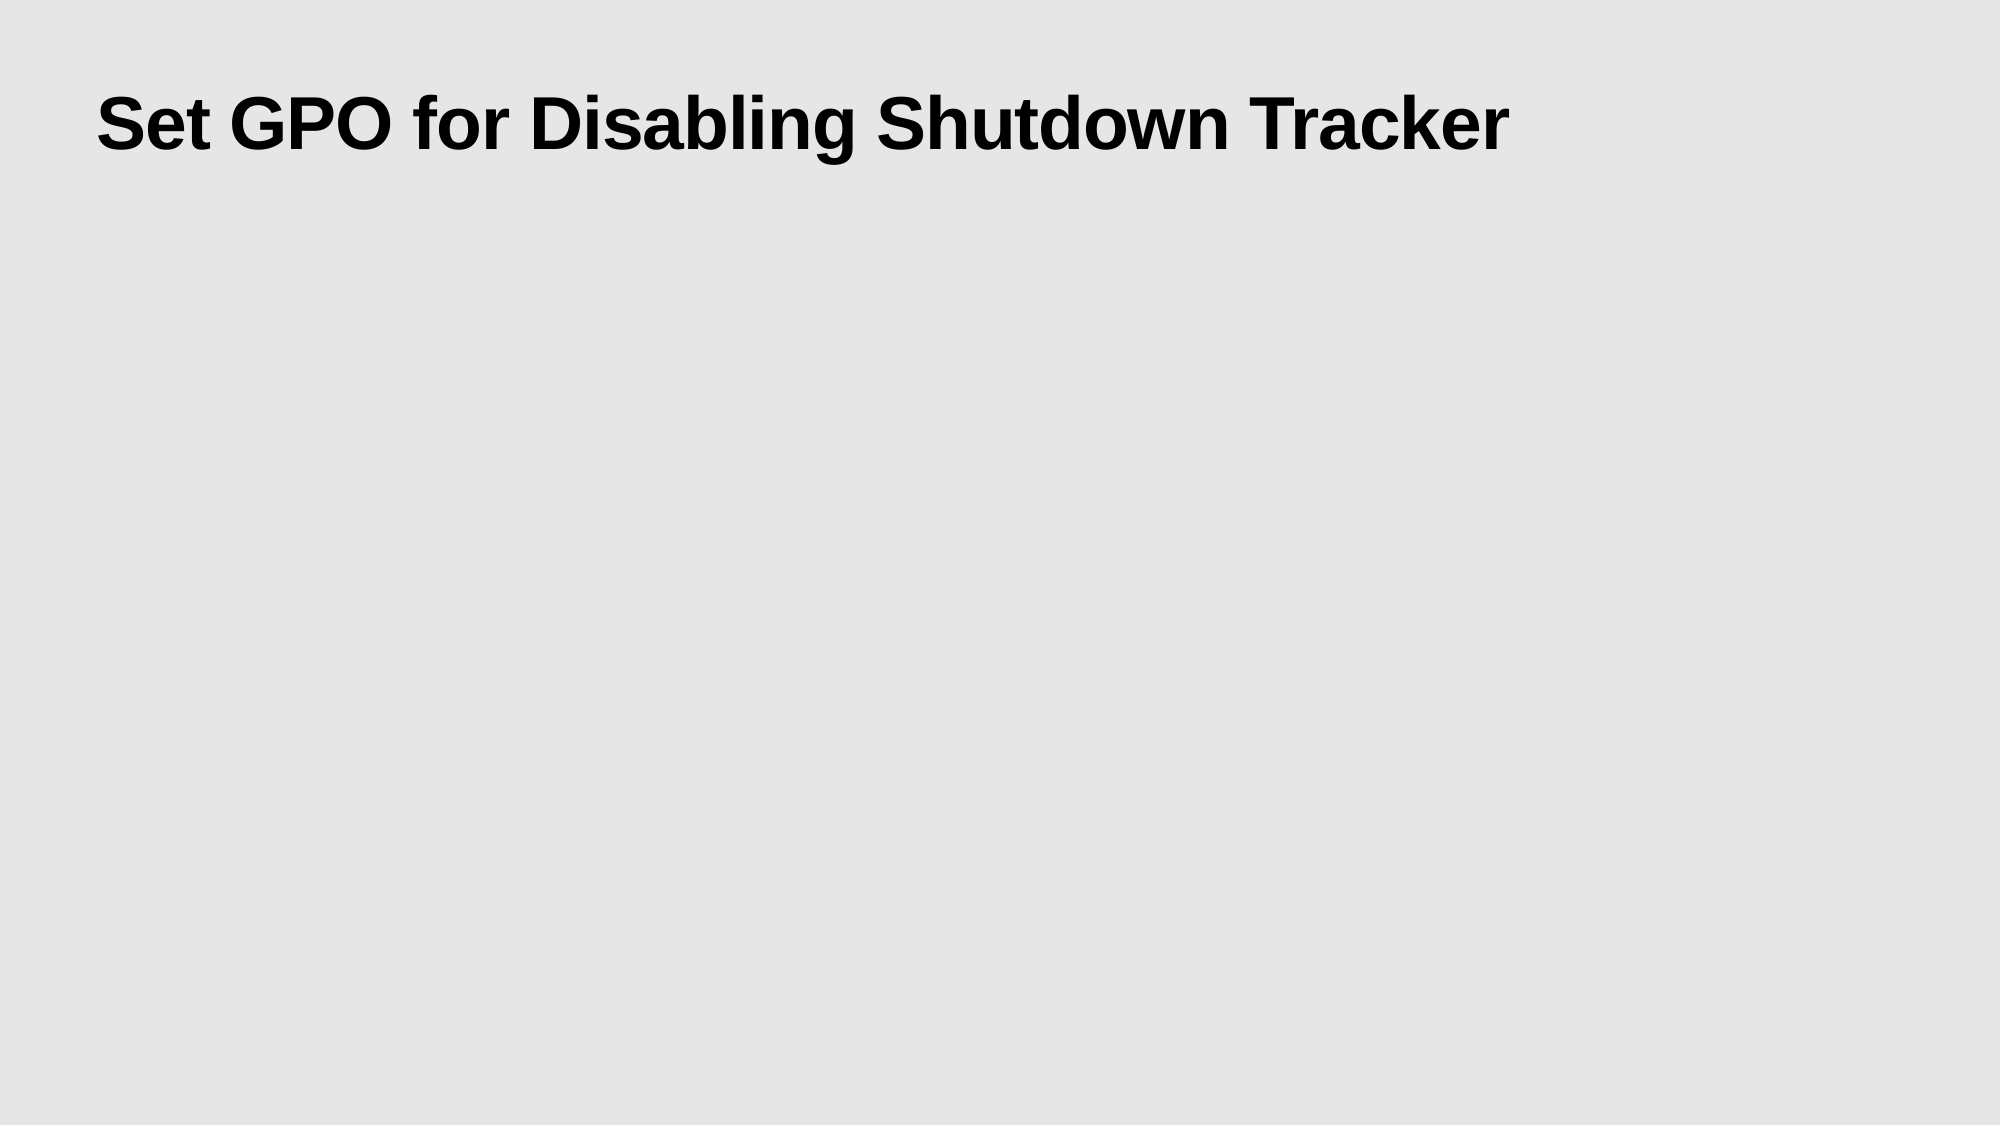

# Set GPO for Disabling Shutdown Tracker